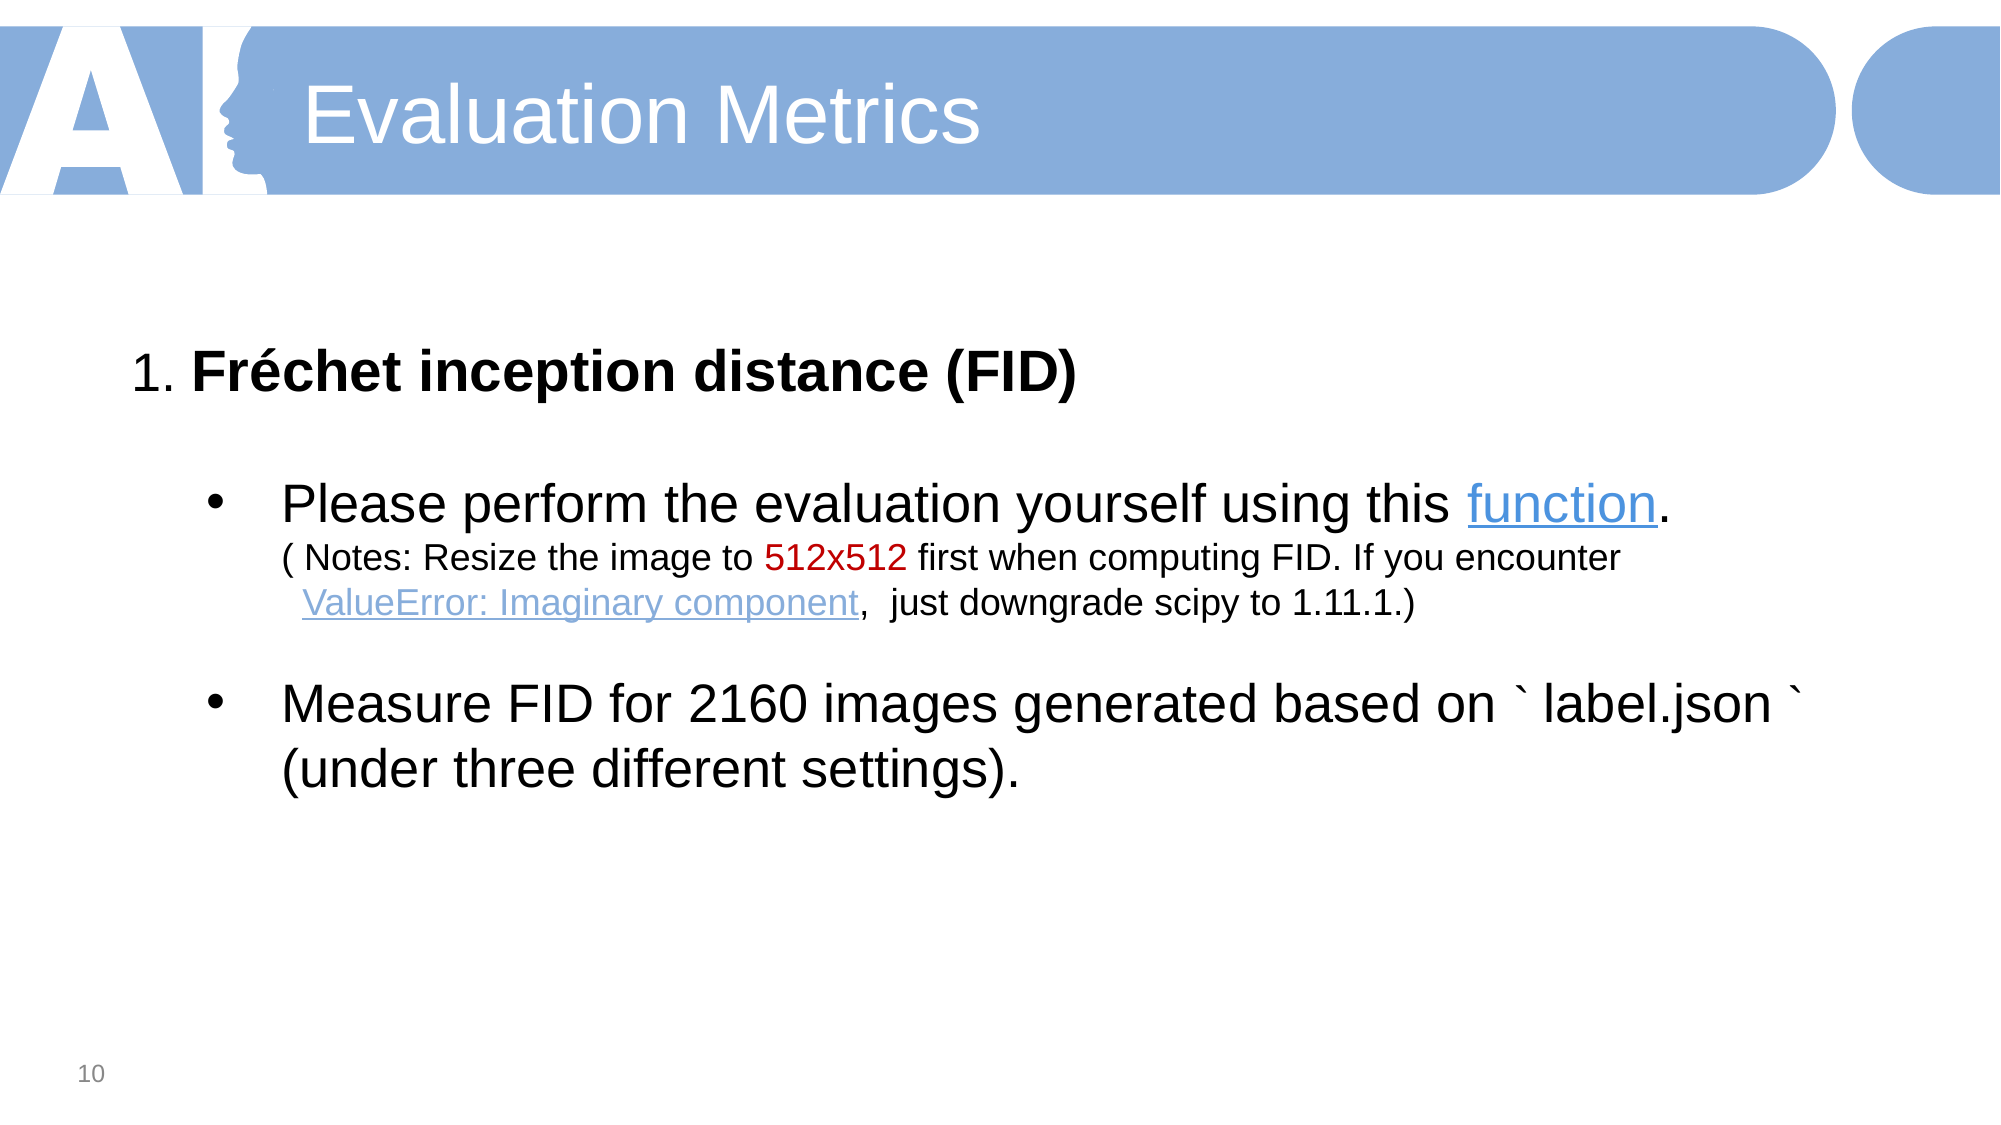

Evaluation Metrics
1. Fréchet inception distance (FID)

Please perform the evaluation yourself using this function.
( Notes: Resize the image to 512x512 first when computing FID. If you encounter
  ValueError: Imaginary component,  just downgrade scipy to 1.11.1.)
Measure FID for 2160 images generated based on ` label.json ` (under three different settings).
10